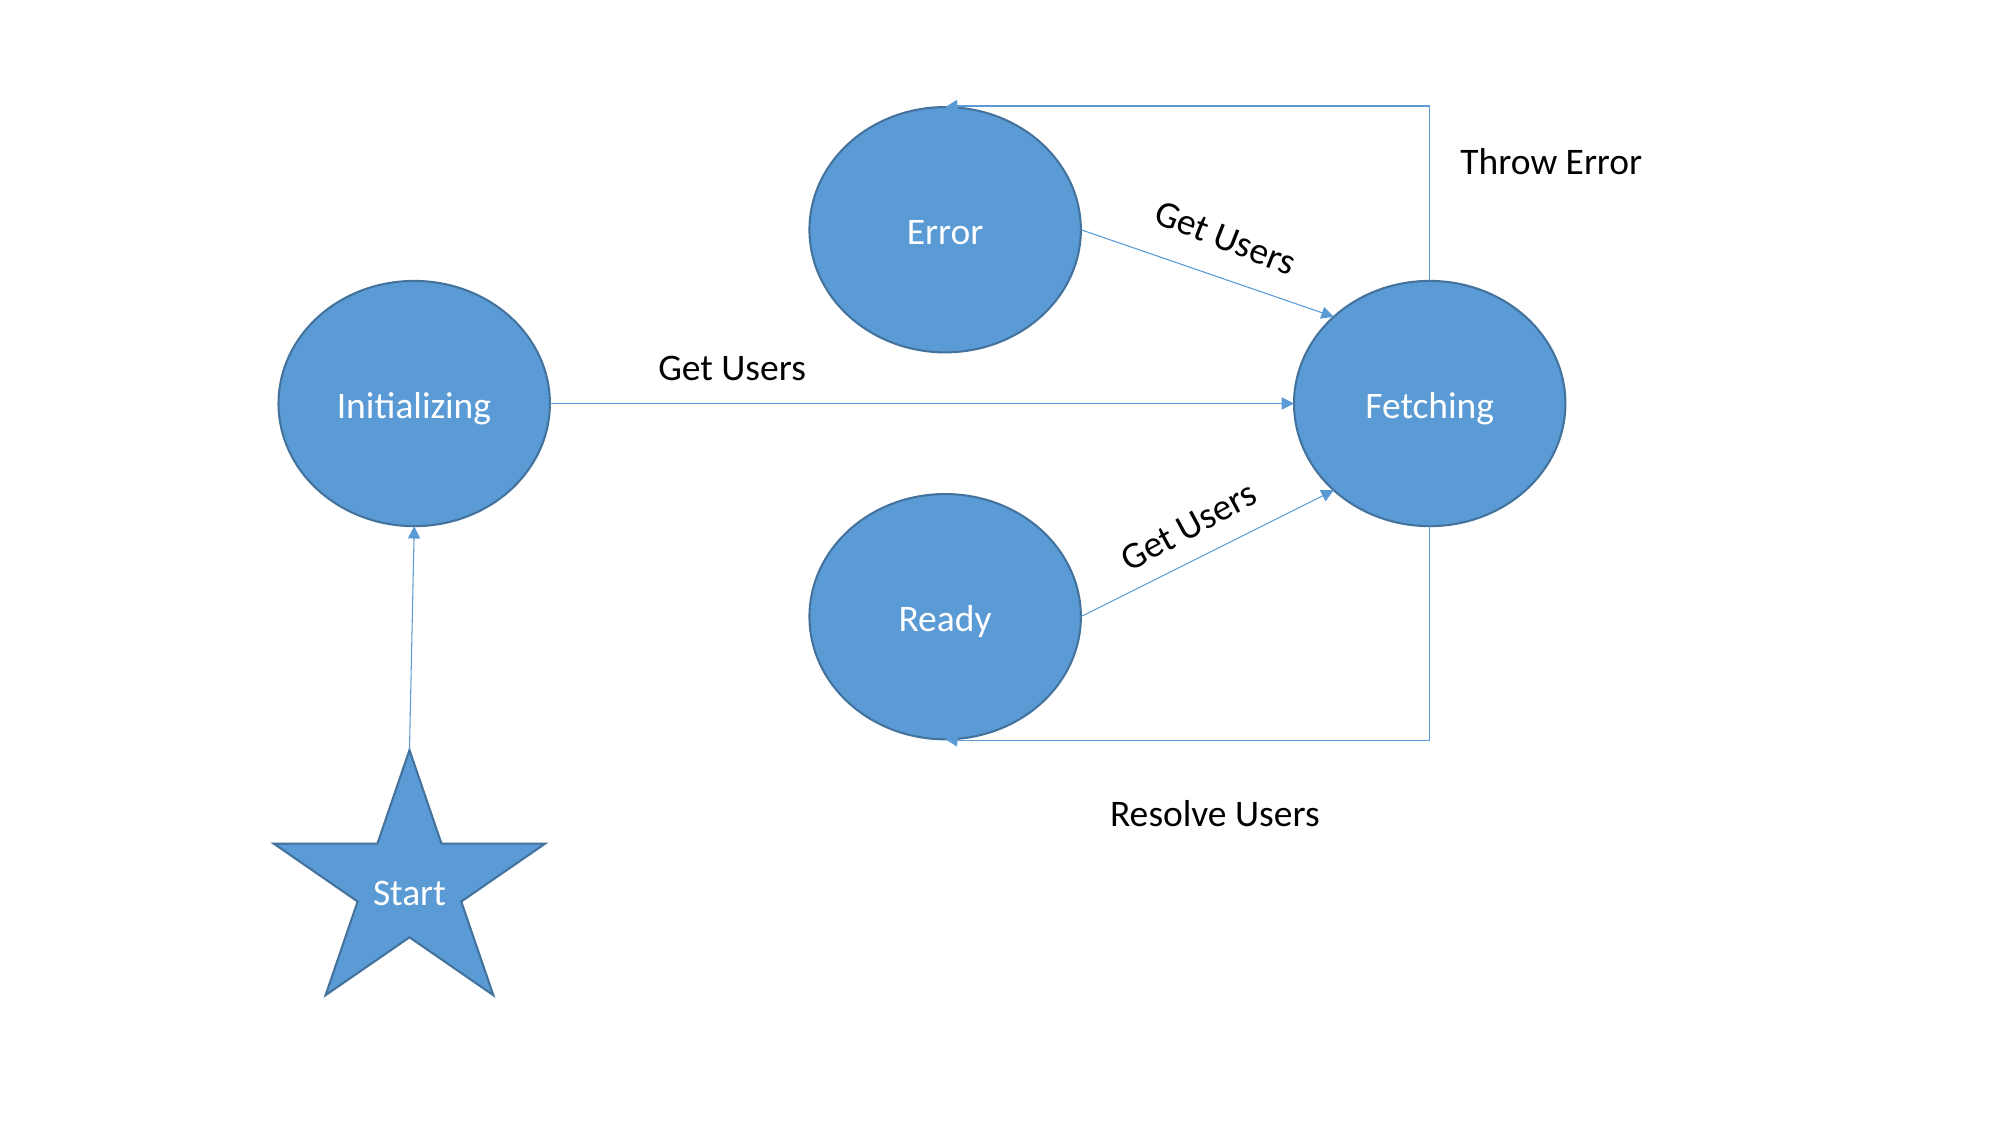

Error
Throw Error
Get Users
Initializing
Fetching
Get Users
Get Users
Ready
Start
Resolve Users